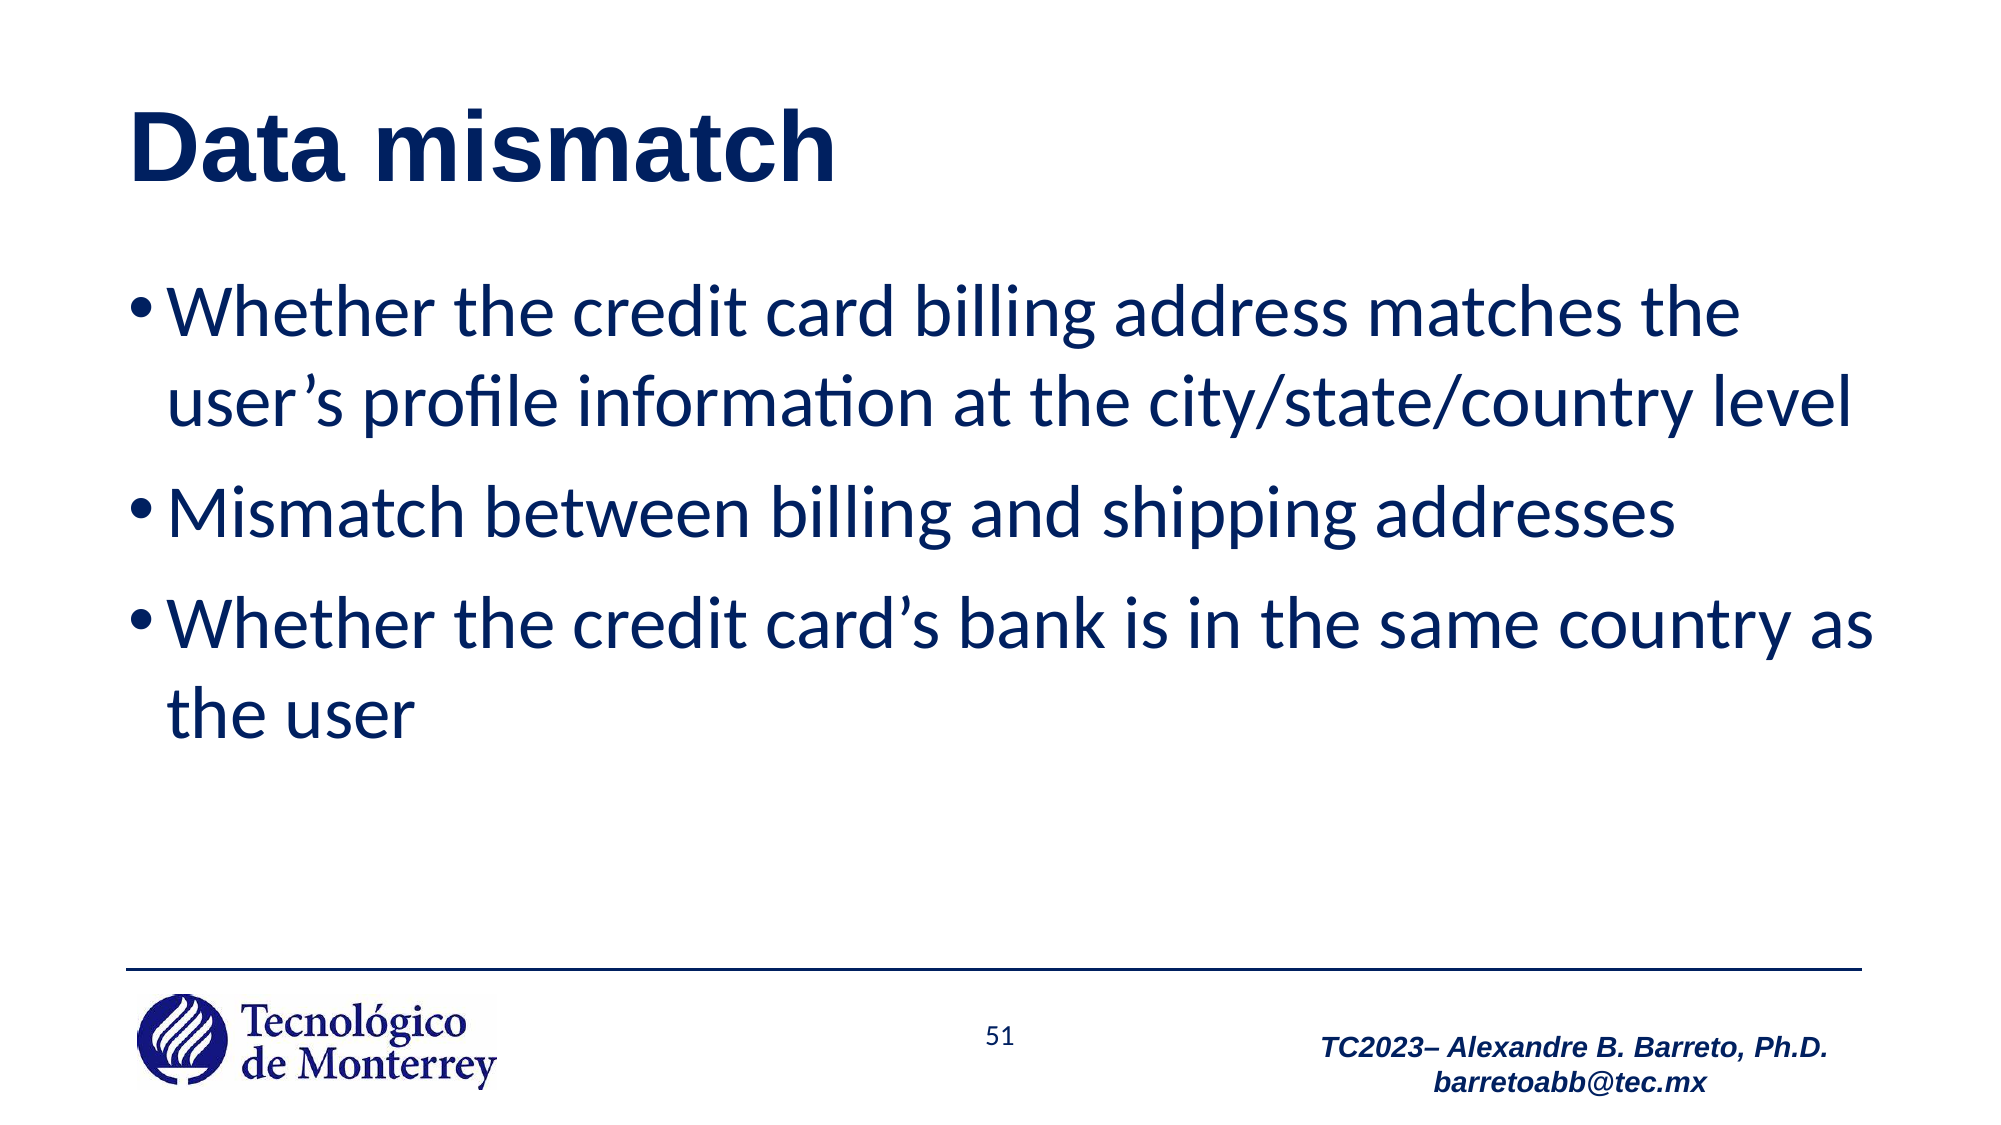

# Data mismatch
Whether the credit card billing address matches the user’s profile information at the city/state/country level
Mismatch between billing and shipping addresses
Whether the credit card’s bank is in the same country as the user